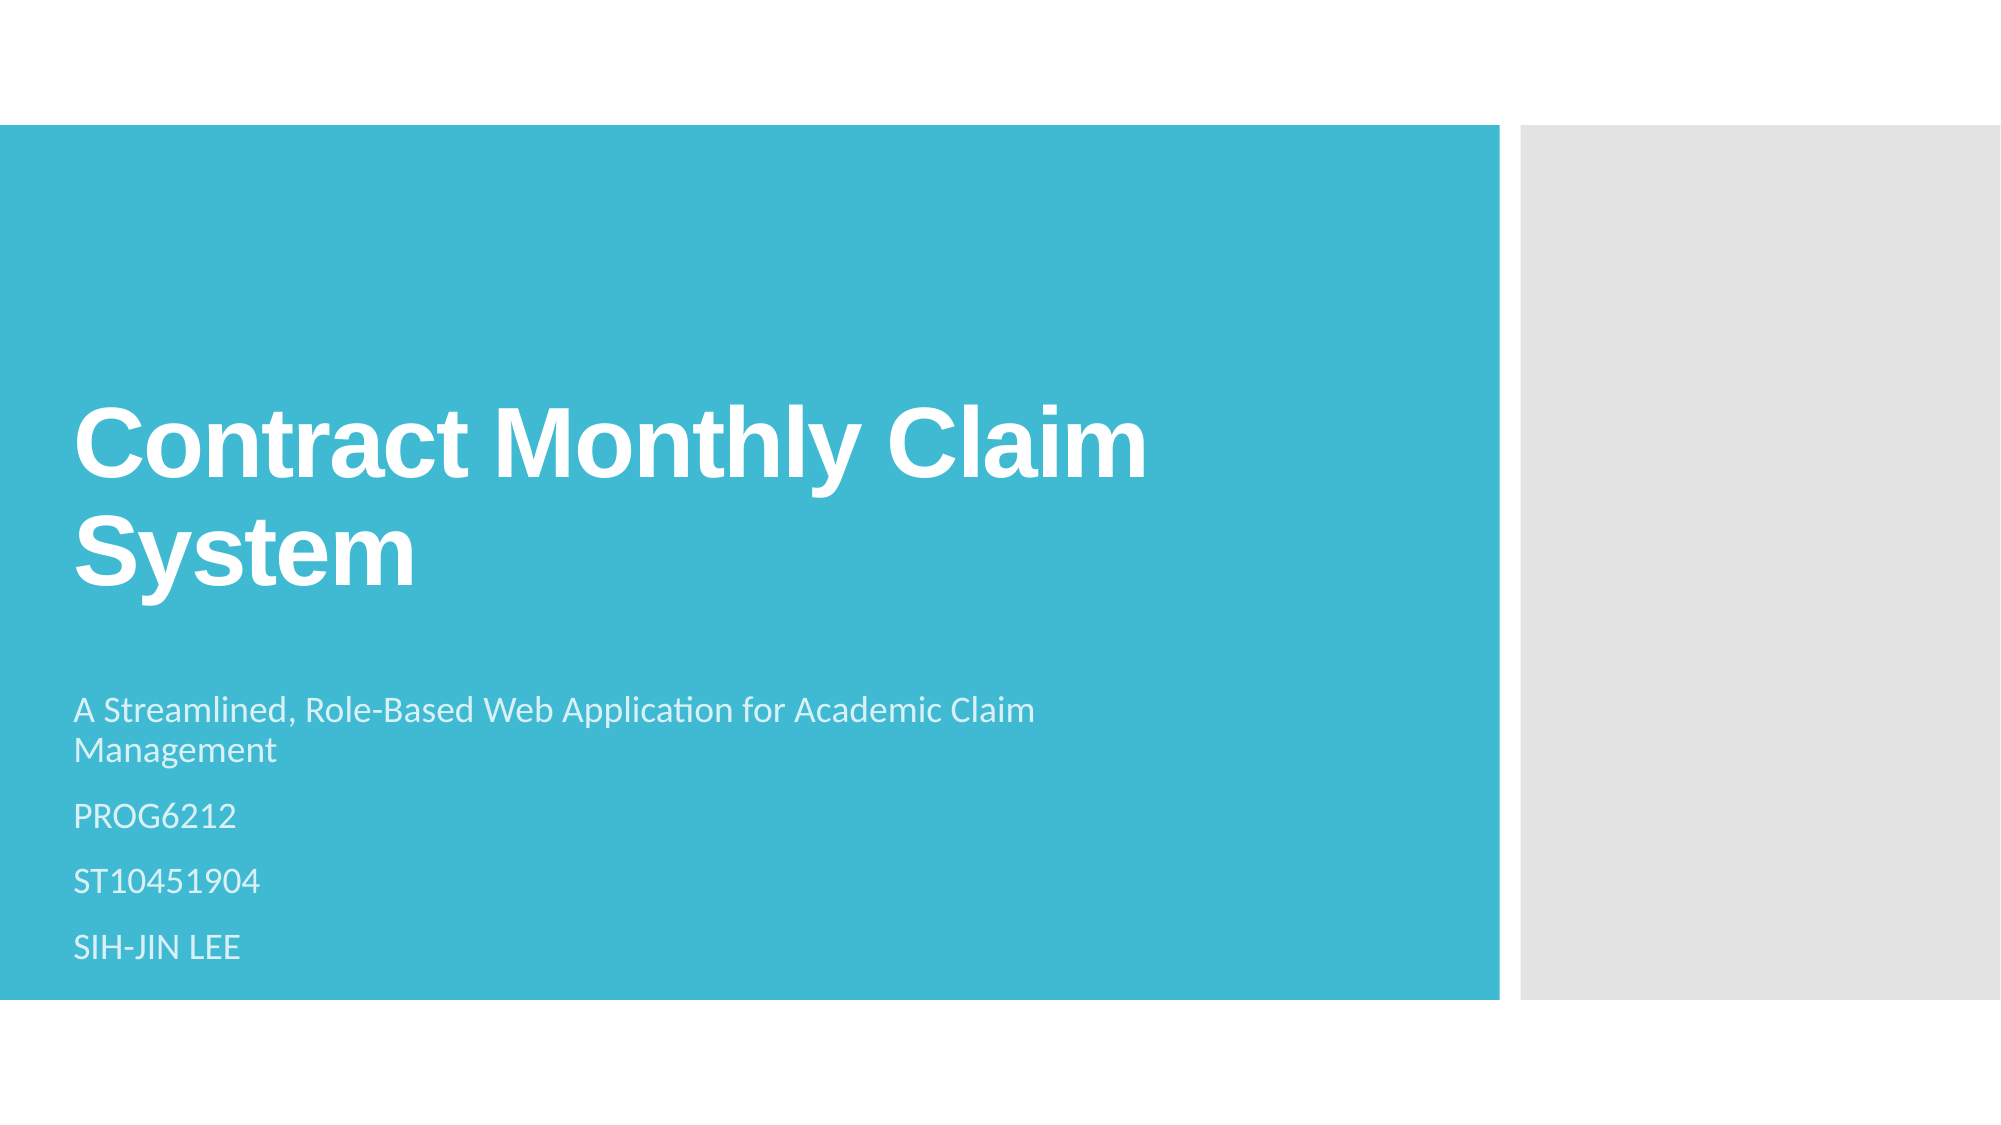

# Contract Monthly Claim System
A Streamlined, Role-Based Web Application for Academic Claim Management
PROG6212
ST10451904
SIH-JIN LEE